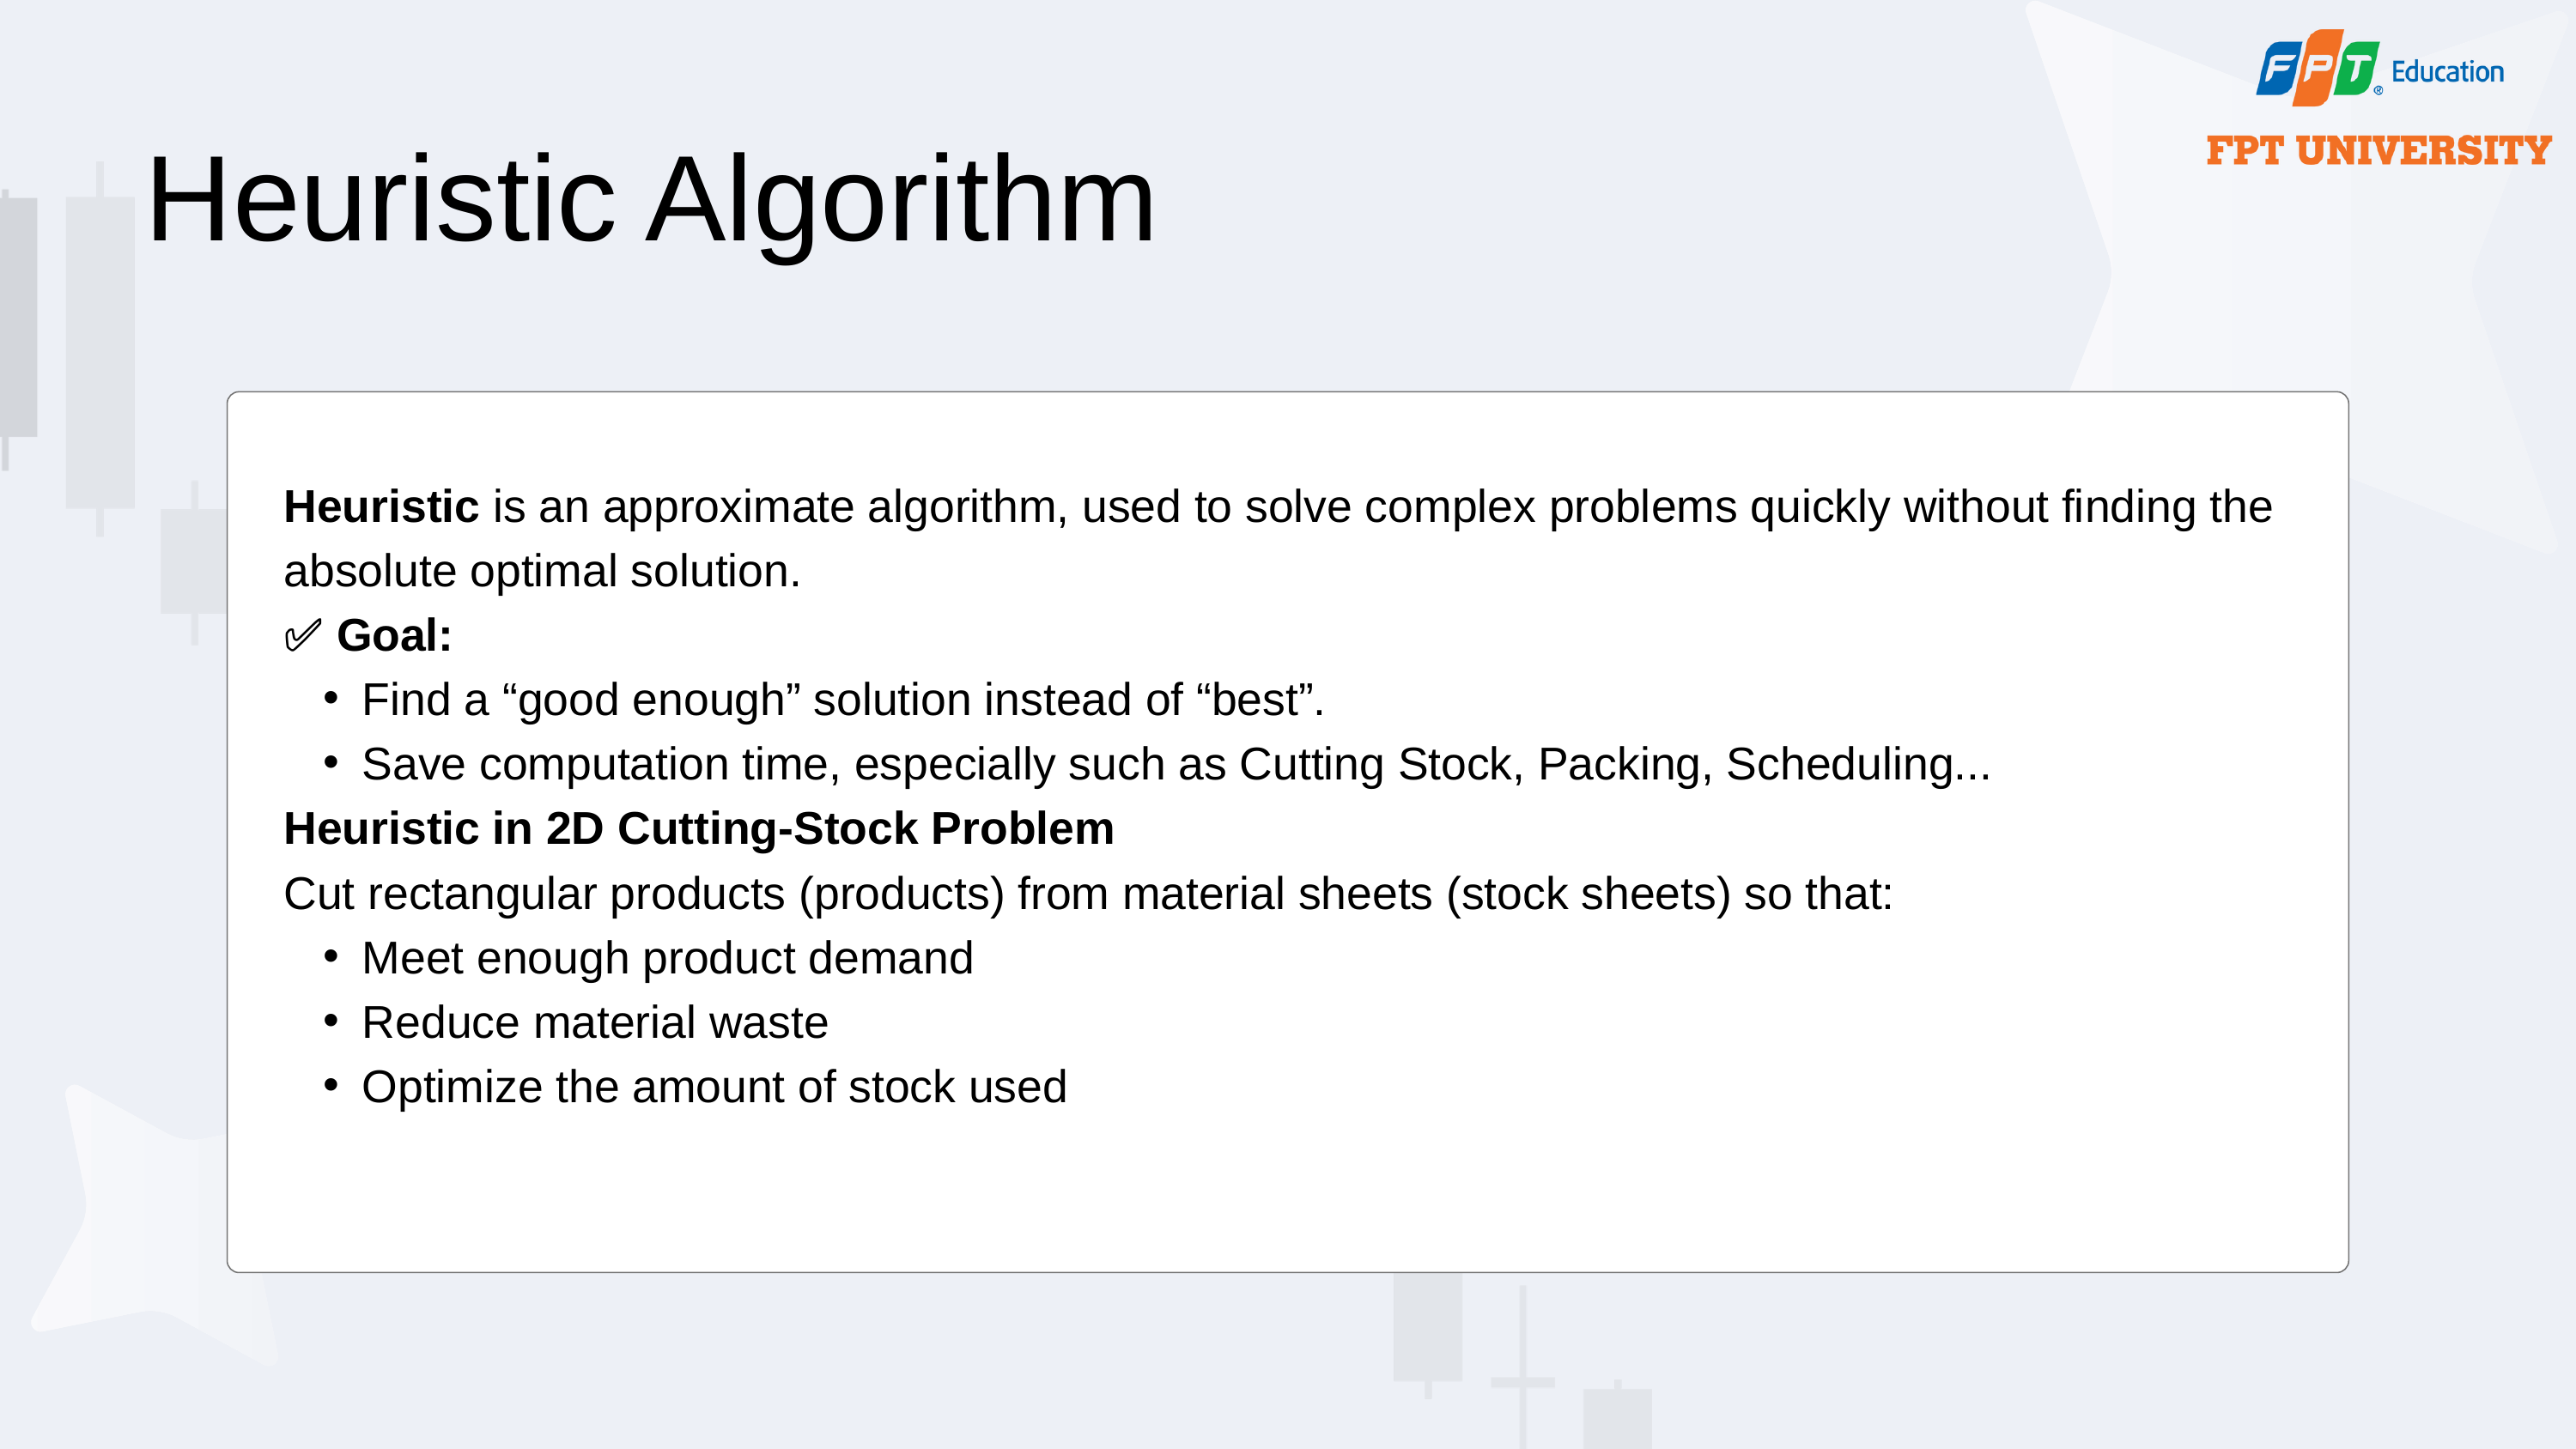

Heuristic Algorithm

Heuristic is an approximate algorithm, used to solve complex problems quickly without finding the absolute optimal solution.
✅ Goal:
Find a “good enough” solution instead of “best”.
Save computation time, especially such as Cutting Stock, Packing, Scheduling...
Heuristic in 2D Cutting-Stock Problem
Cut rectangular products (products) from material sheets (stock sheets) so that:
Meet enough product demand
Reduce material waste
Optimize the amount of stock used